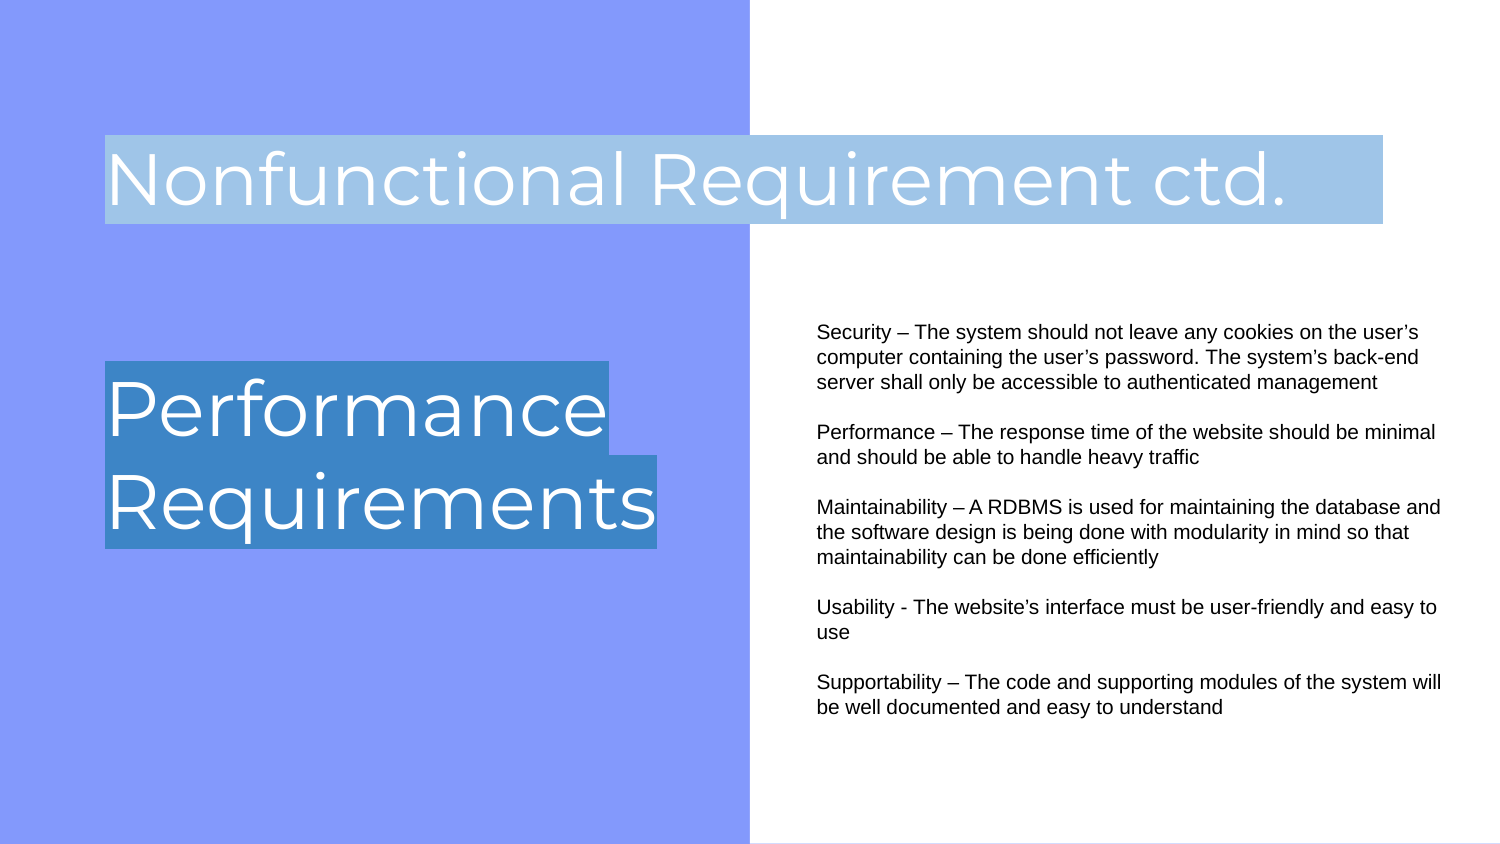

# Nonfunctional Requirement ctd.
Security – The system should not leave any cookies on the user’s computer containing the user’s password. The system’s back-end server shall only be accessible to authenticated management

Performance – The response time of the website should be minimal and should be able to handle heavy traffic

Maintainability – A RDBMS is used for maintaining the database and the software design is being done with modularity in mind so that maintainability can be done efficiently

Usability - The website’s interface must be user-friendly and easy to use

Supportability – The code and supporting modules of the system will be well documented and easy to understand
Performance Requirements